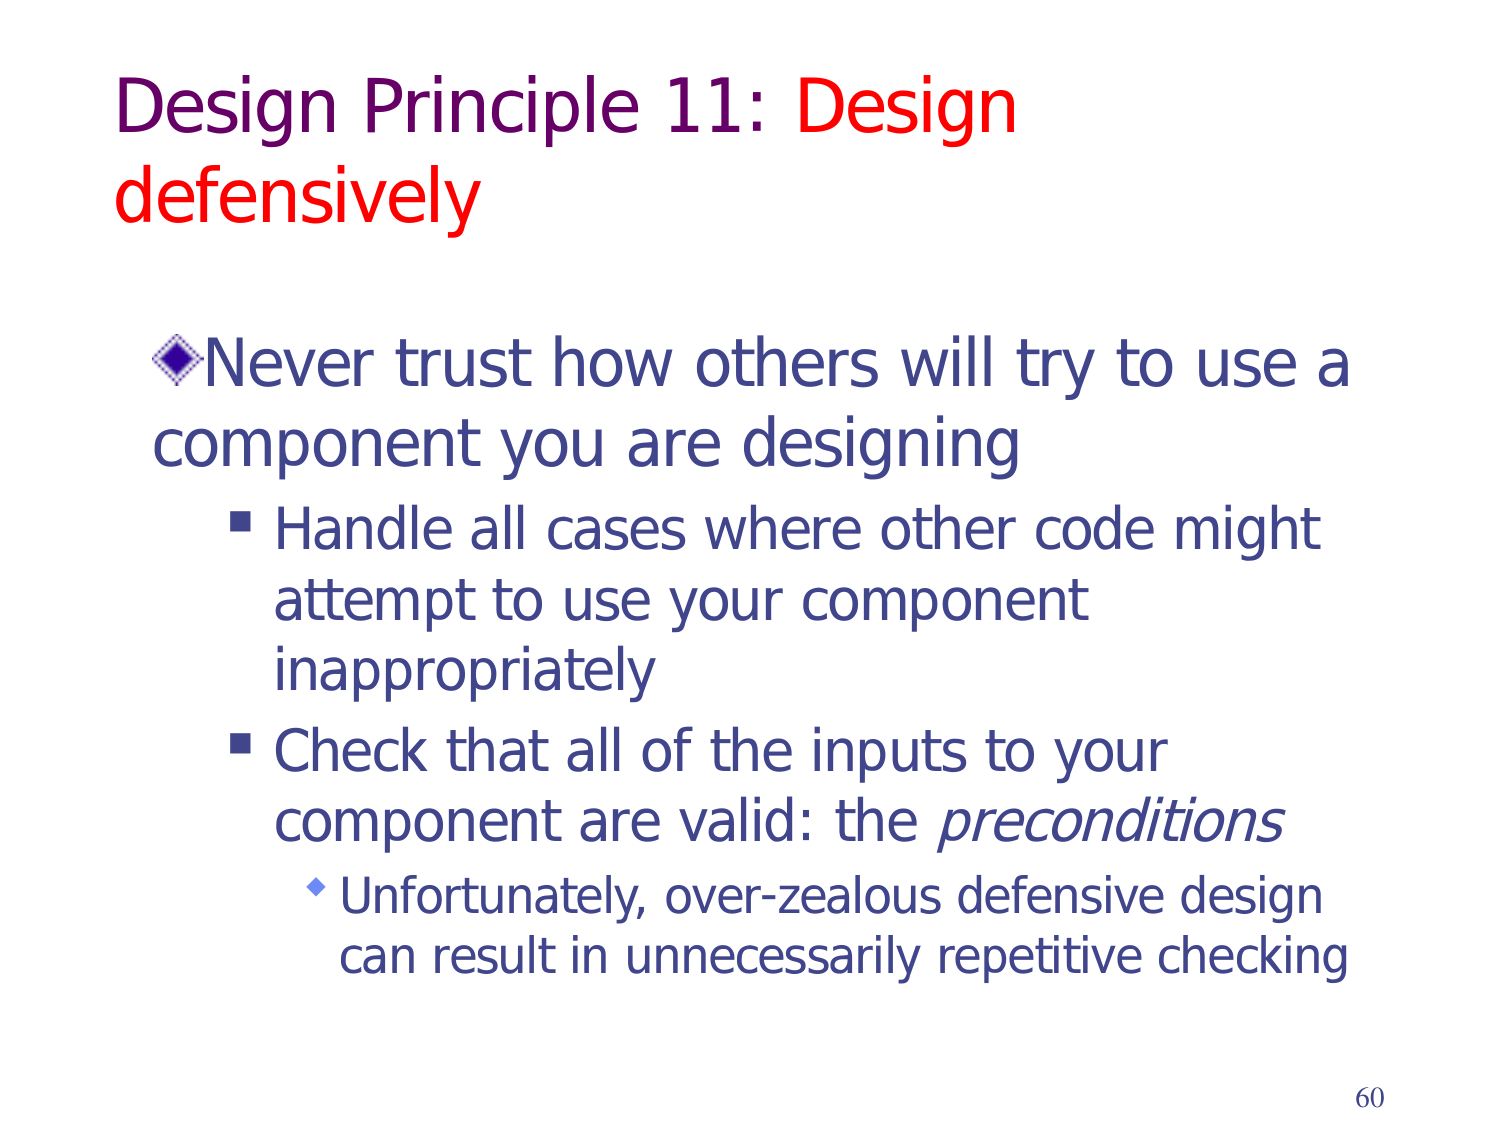

# Design Principle 11: Design defensively
Never trust how others will try to use a component you are designing
Handle all cases where other code might attempt to use your component inappropriately
Check that all of the inputs to your component are valid: the preconditions
Unfortunately, over-zealous defensive design can result in unnecessarily repetitive checking
60